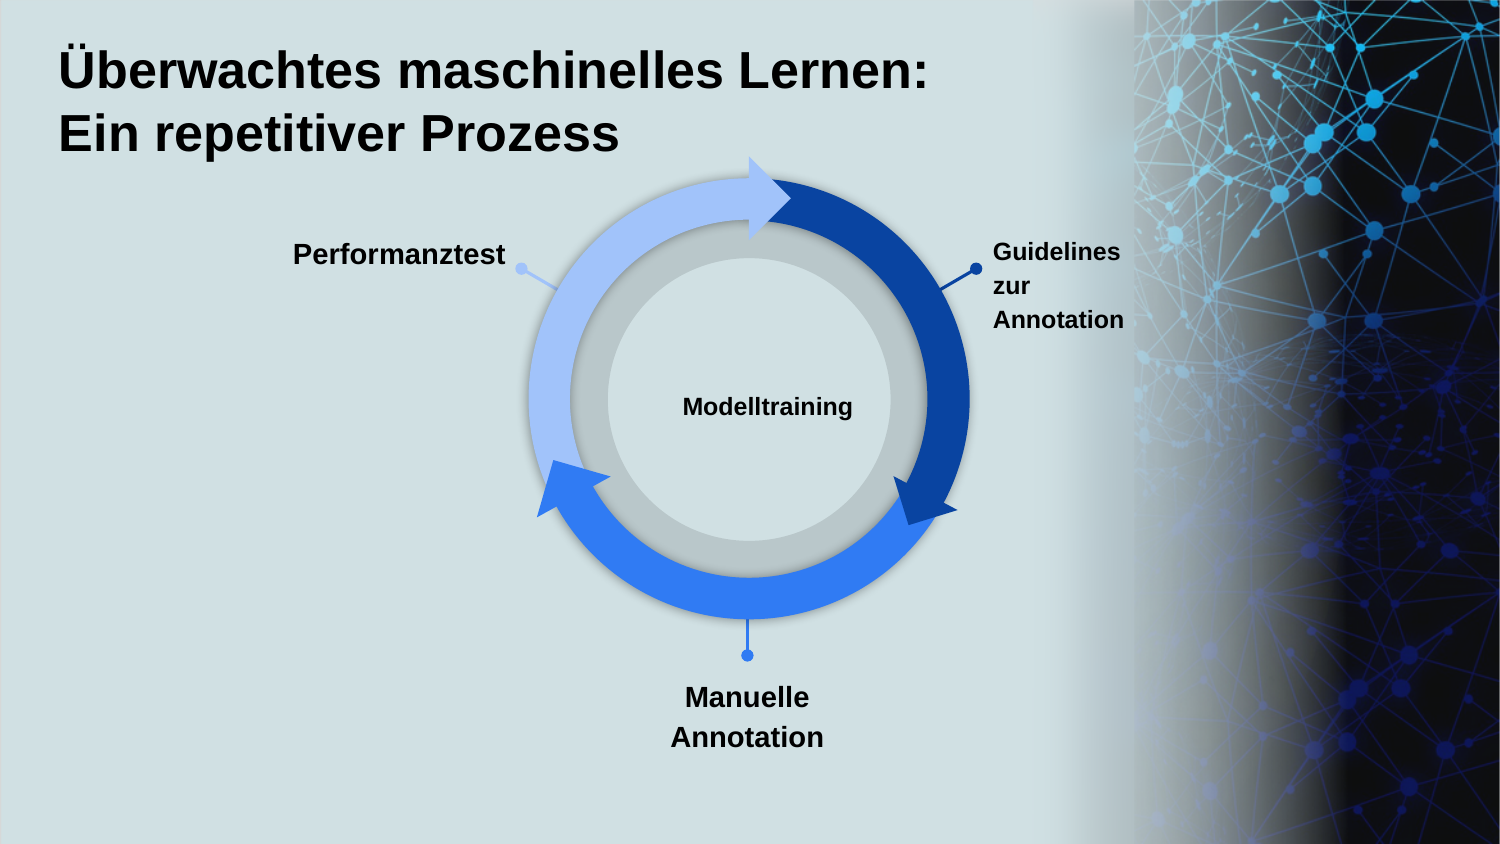

Überwachtes maschinelles Lernen:
Ein repetitiver Prozess

Performanztest

Guidelines
zur
Annotation

Modelltraining

Manuelle Annotation